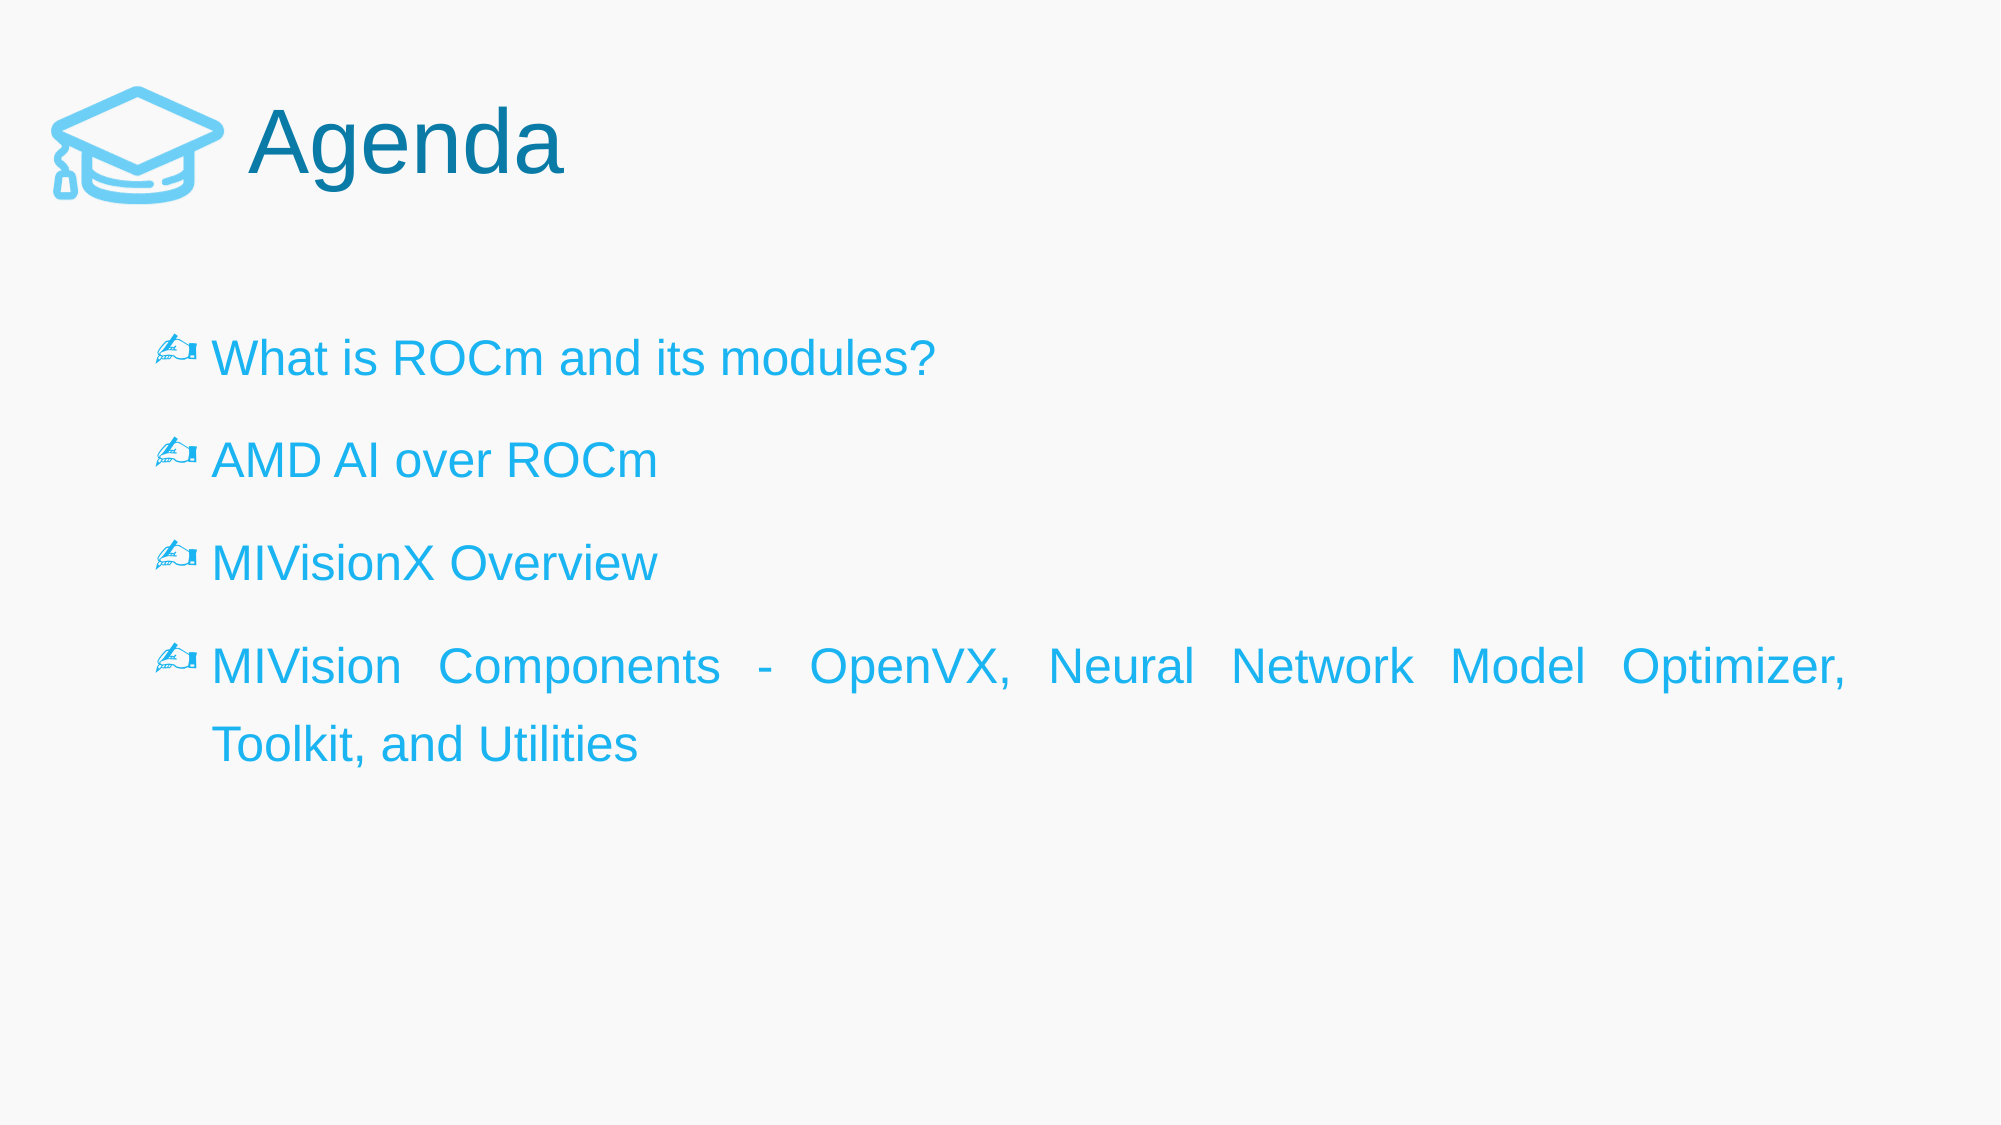

# Agenda
What is ROCm and its modules?
AMD AI over ROCm
MIVisionX Overview
MIVision Components - OpenVX, Neural Network Model Optimizer, Toolkit, and Utilities